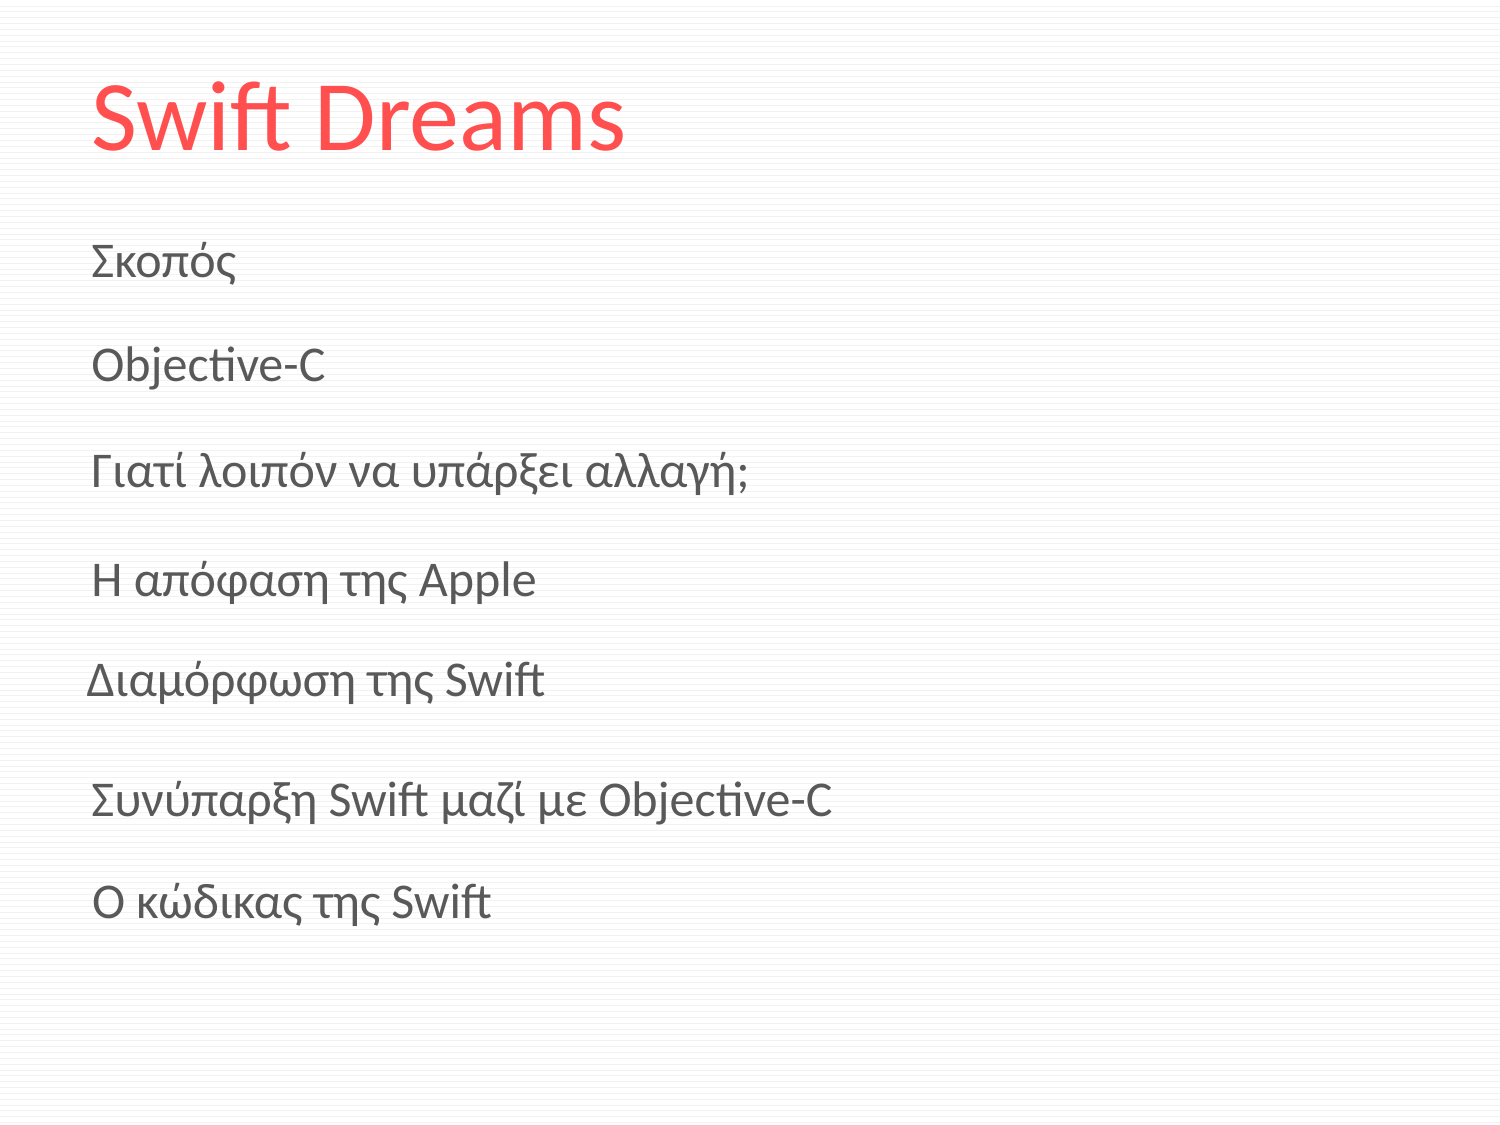

Swift Dreams
Σκοπός
Objective-C
Γιατί λοιπόν να υπάρξει αλλαγή;
Η απόφαση της Apple
Διαμόρφωση της Swift
Συνύπαρξη Swift μαζί με Objective-C
Ο κώδικας της Swift